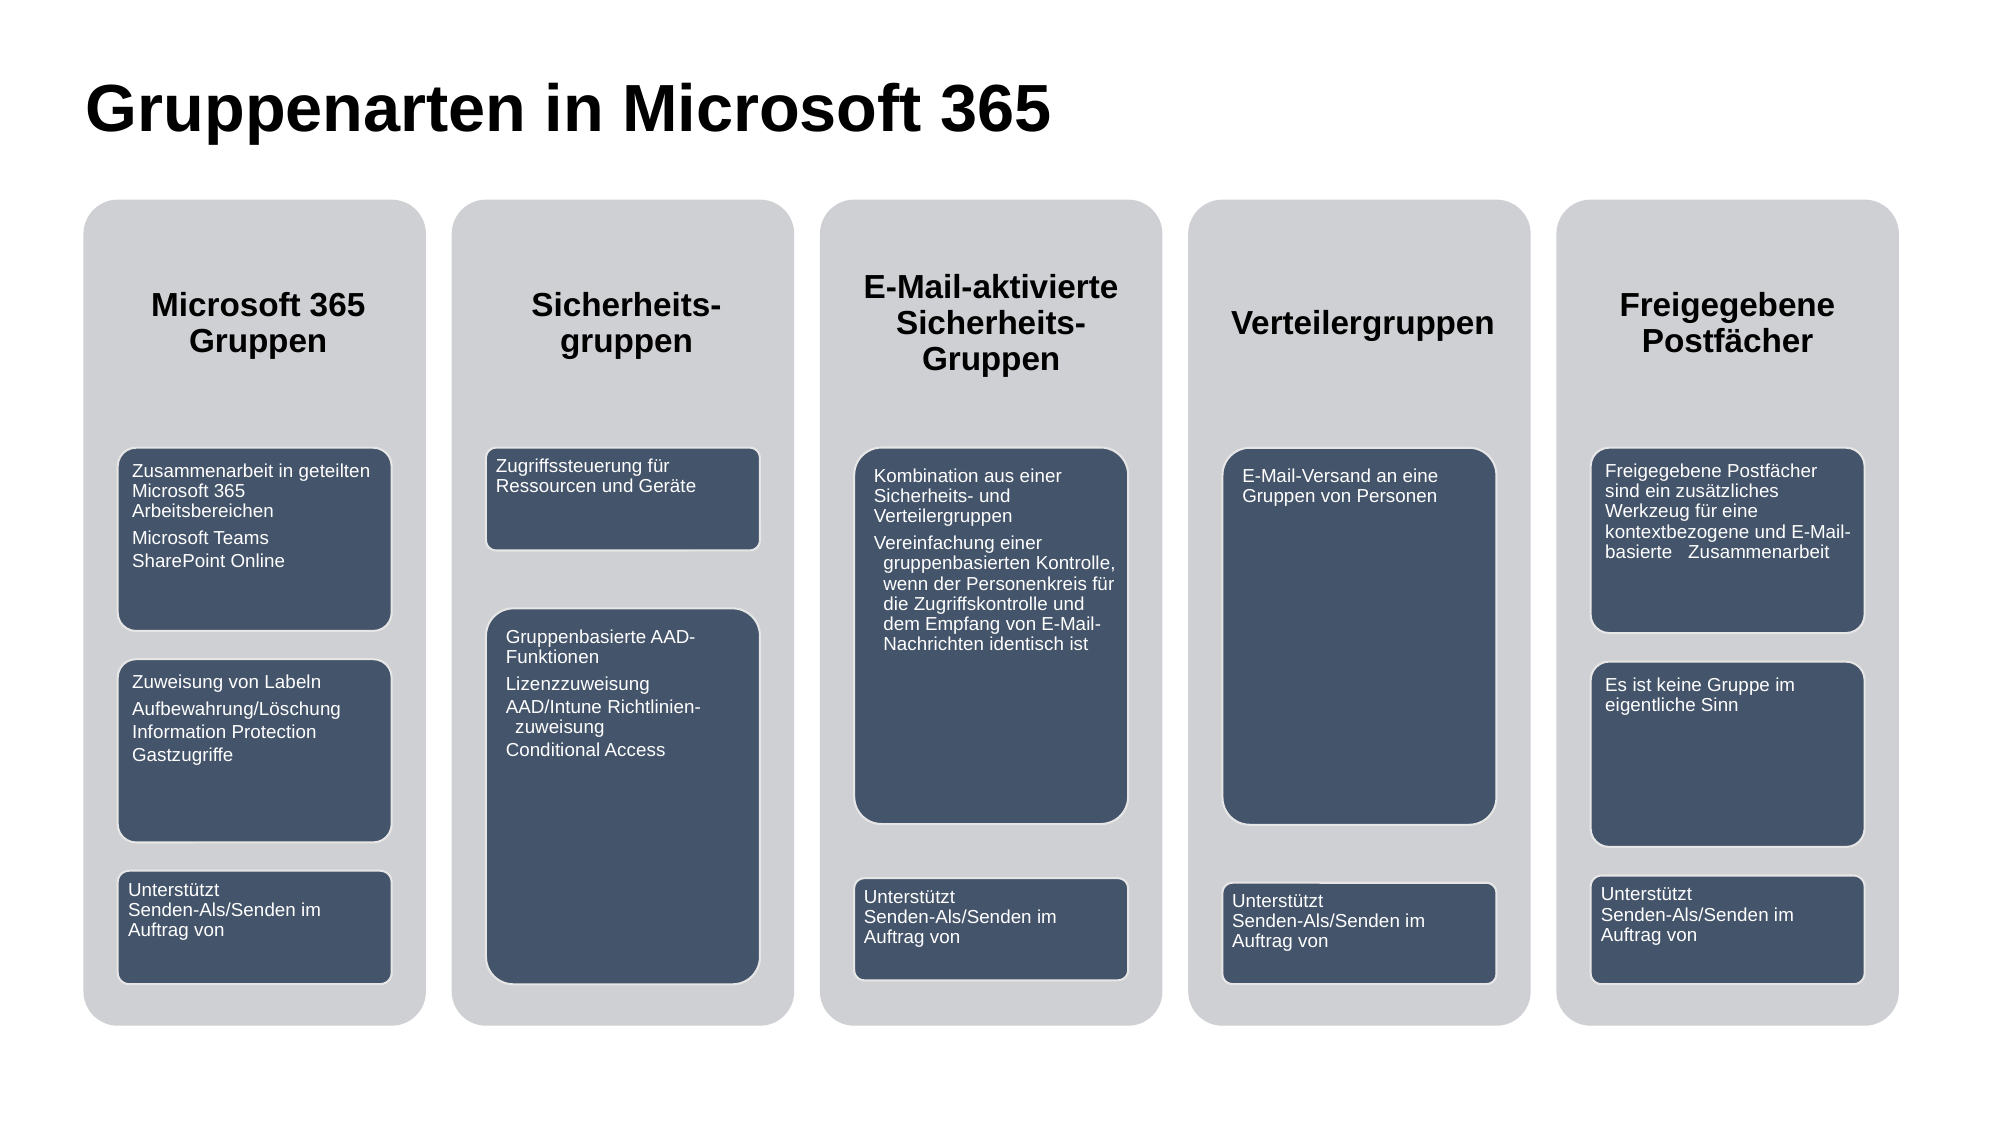

# Gruppenarten in Microsoft 365
Microsoft 365 Gruppen
Zusammenarbeit in geteilten Microsoft 365 Arbeitsbereichen
Microsoft Teams
SharePoint Online
Zuweisung von Labeln
Aufbewahrung/Löschung
Information Protection
Gastzugriffe
Unterstützt
Senden-Als/Senden im Auftrag von
Sicherheits-gruppen
Zugriffssteuerung für Ressourcen und Geräte
Gruppenbasierte AAD- Funktionen
Lizenzzuweisung
AAD/Intune Richtlinien-zuweisung
Conditional Access
E-Mail-aktivierte Sicherheits-Gruppen
Kombination aus einer Sicherheits- und Verteilergruppen
Vereinfachung einer gruppenbasierten Kontrolle, wenn der Personenkreis für die Zugriffskontrolle und dem Empfang von E-Mail-Nachrichten identisch ist
Unterstützt
Senden-Als/Senden im Auftrag von
Verteilergruppen
E-Mail-Versand an eine Gruppen von Personen

Unterstützt
Senden-Als/Senden im Auftrag von
Freigegebene Postfächer
Freigegebene Postfächer sind ein zusätzliches Werkzeug für eine kontextbezogene und E-Mail-basierte   Zusammenarbeit
Es ist keine Gruppe im eigentliche Sinn
Unterstützt
Senden-Als/Senden im Auftrag von